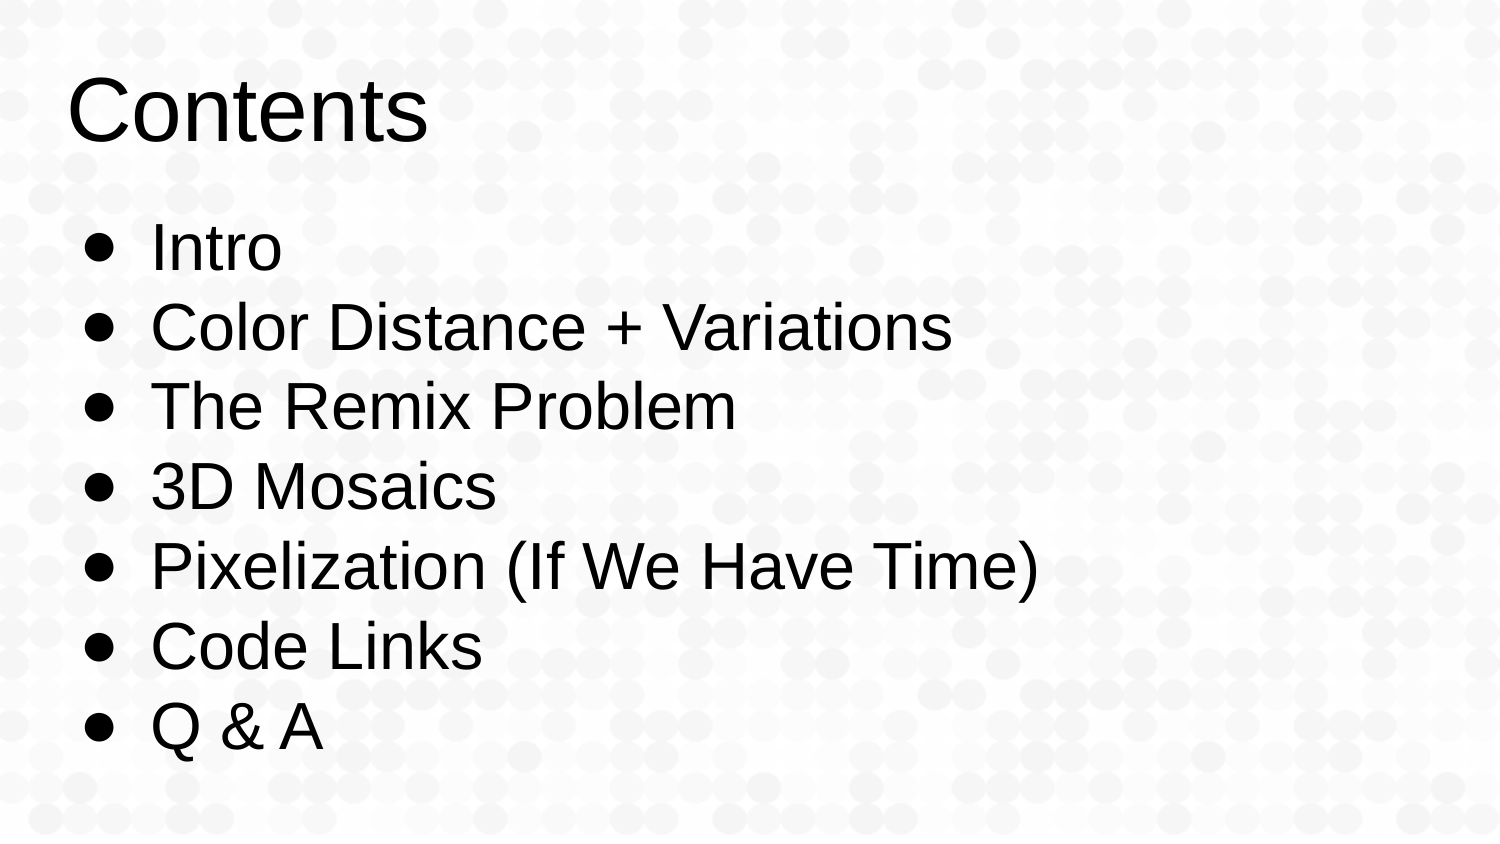

# Contents
Intro
Color Distance + Variations
The Remix Problem
3D Mosaics
Pixelization (If We Have Time)
Code Links
Q & A